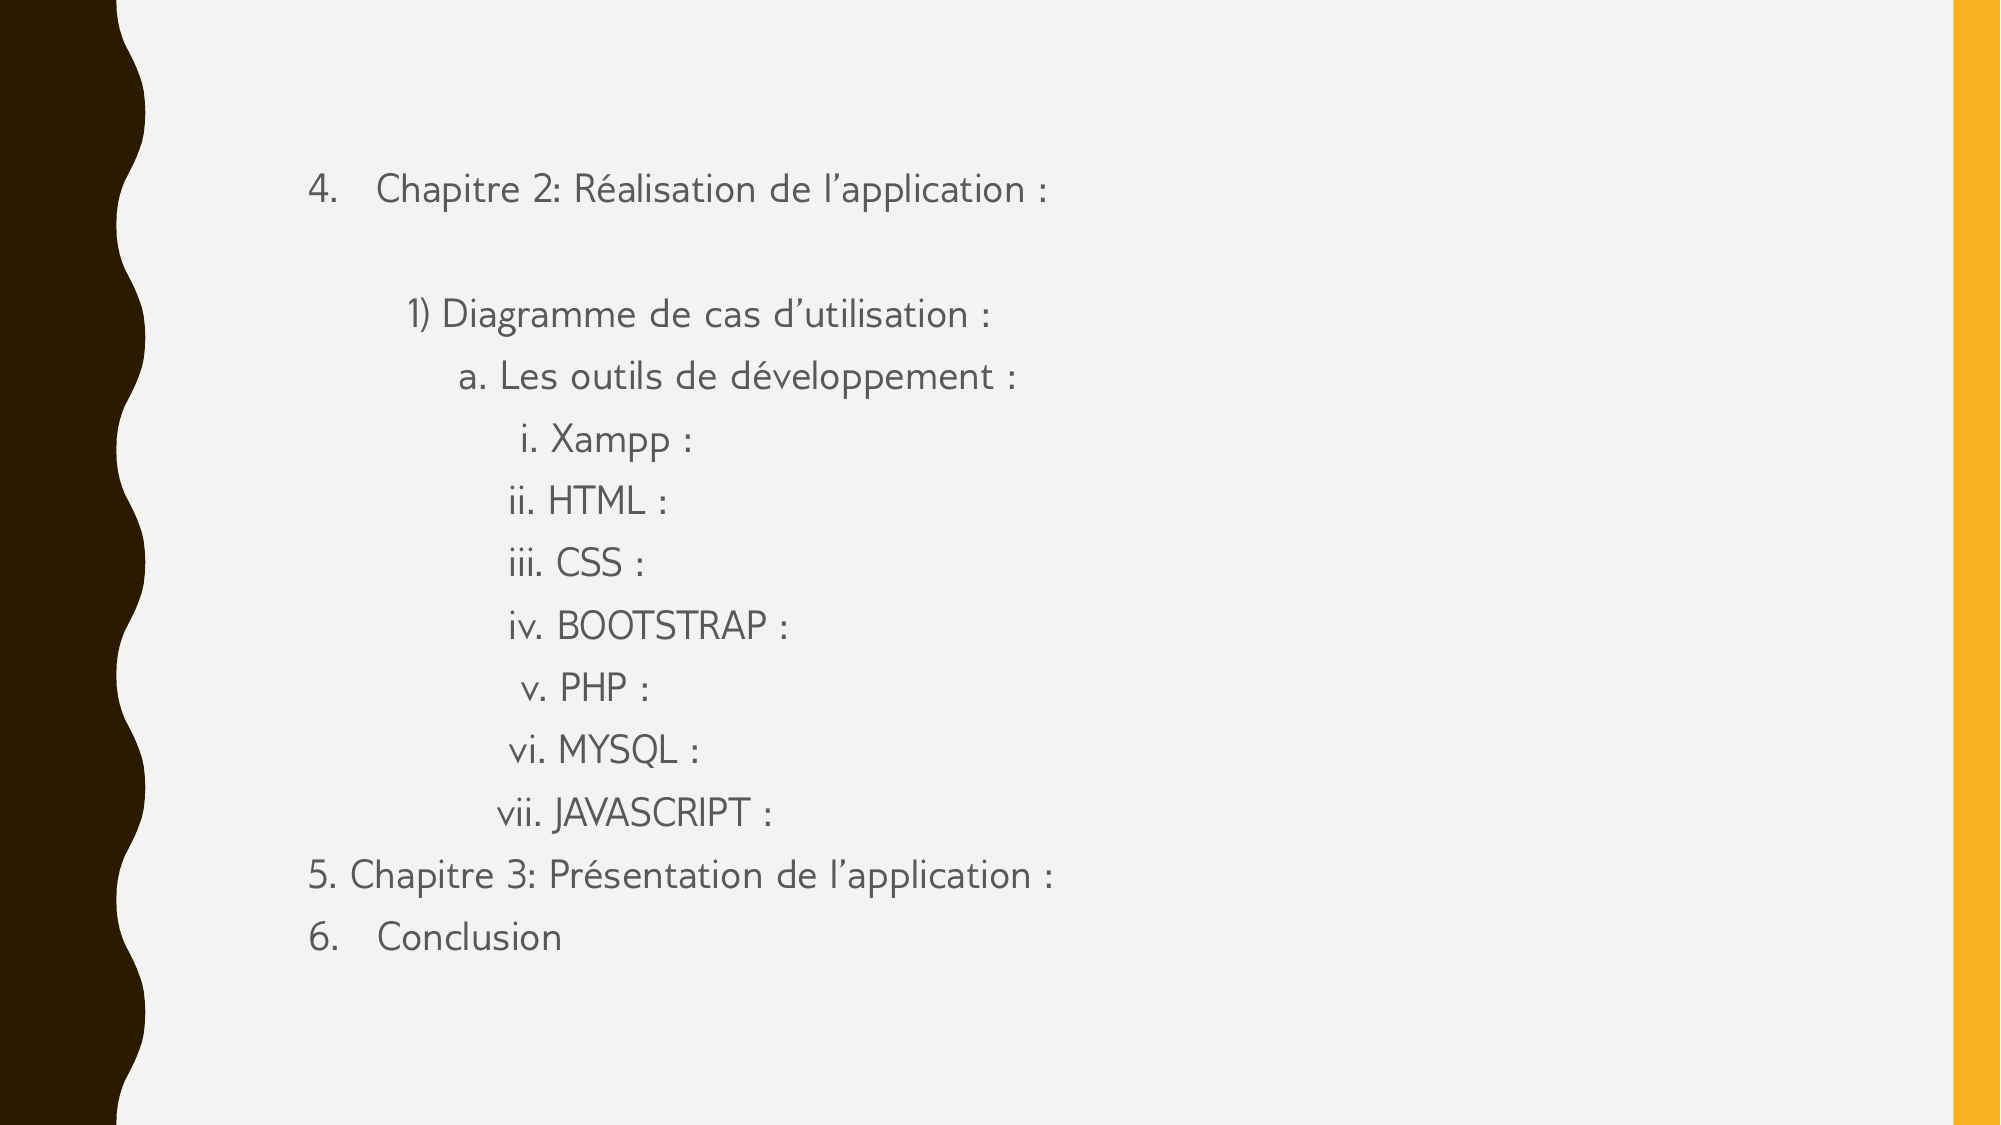

4.   Chapitre 2: Réalisation de l’application :

        1) Diagramme de cas d’utilisation :
            a. Les outils de développement :
                 i. Xampp :
                ii. HTML :
                iii. CSS :
                iv. BOOTSTRAP :
                 v. PHP :
                vi. MYSQL :
               vii. JAVASCRIPT :
5. Chapitre 3: Présentation de l’application :
6.   Conclusion